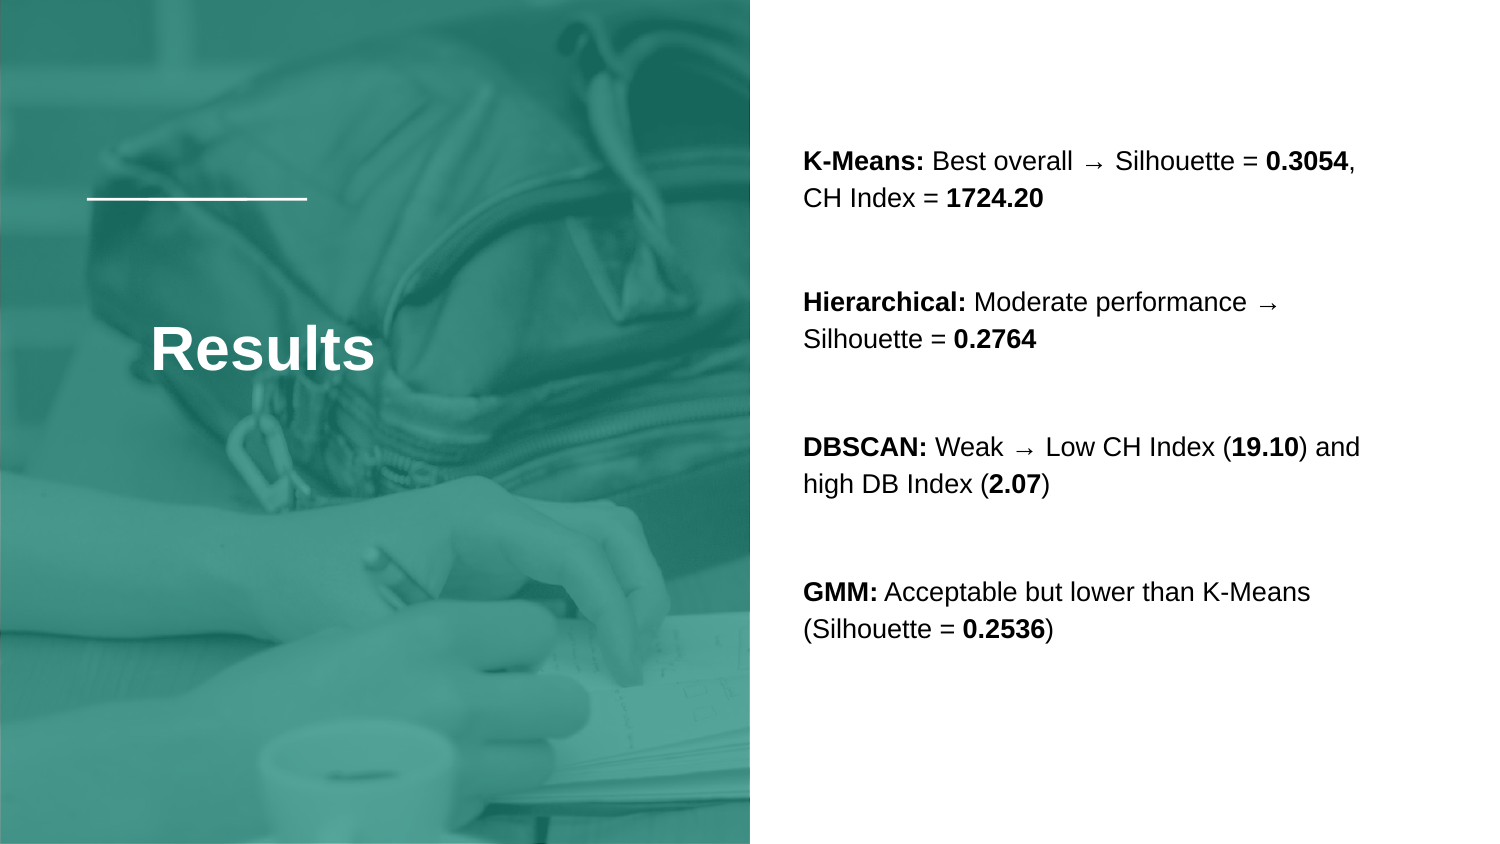

K-Means: Best overall → Silhouette = 0.3054, CH Index = 1724.20
Hierarchical: Moderate performance → Silhouette = 0.2764
DBSCAN: Weak → Low CH Index (19.10) and high DB Index (2.07)
GMM: Acceptable but lower than K-Means (Silhouette = 0.2536)

# Results